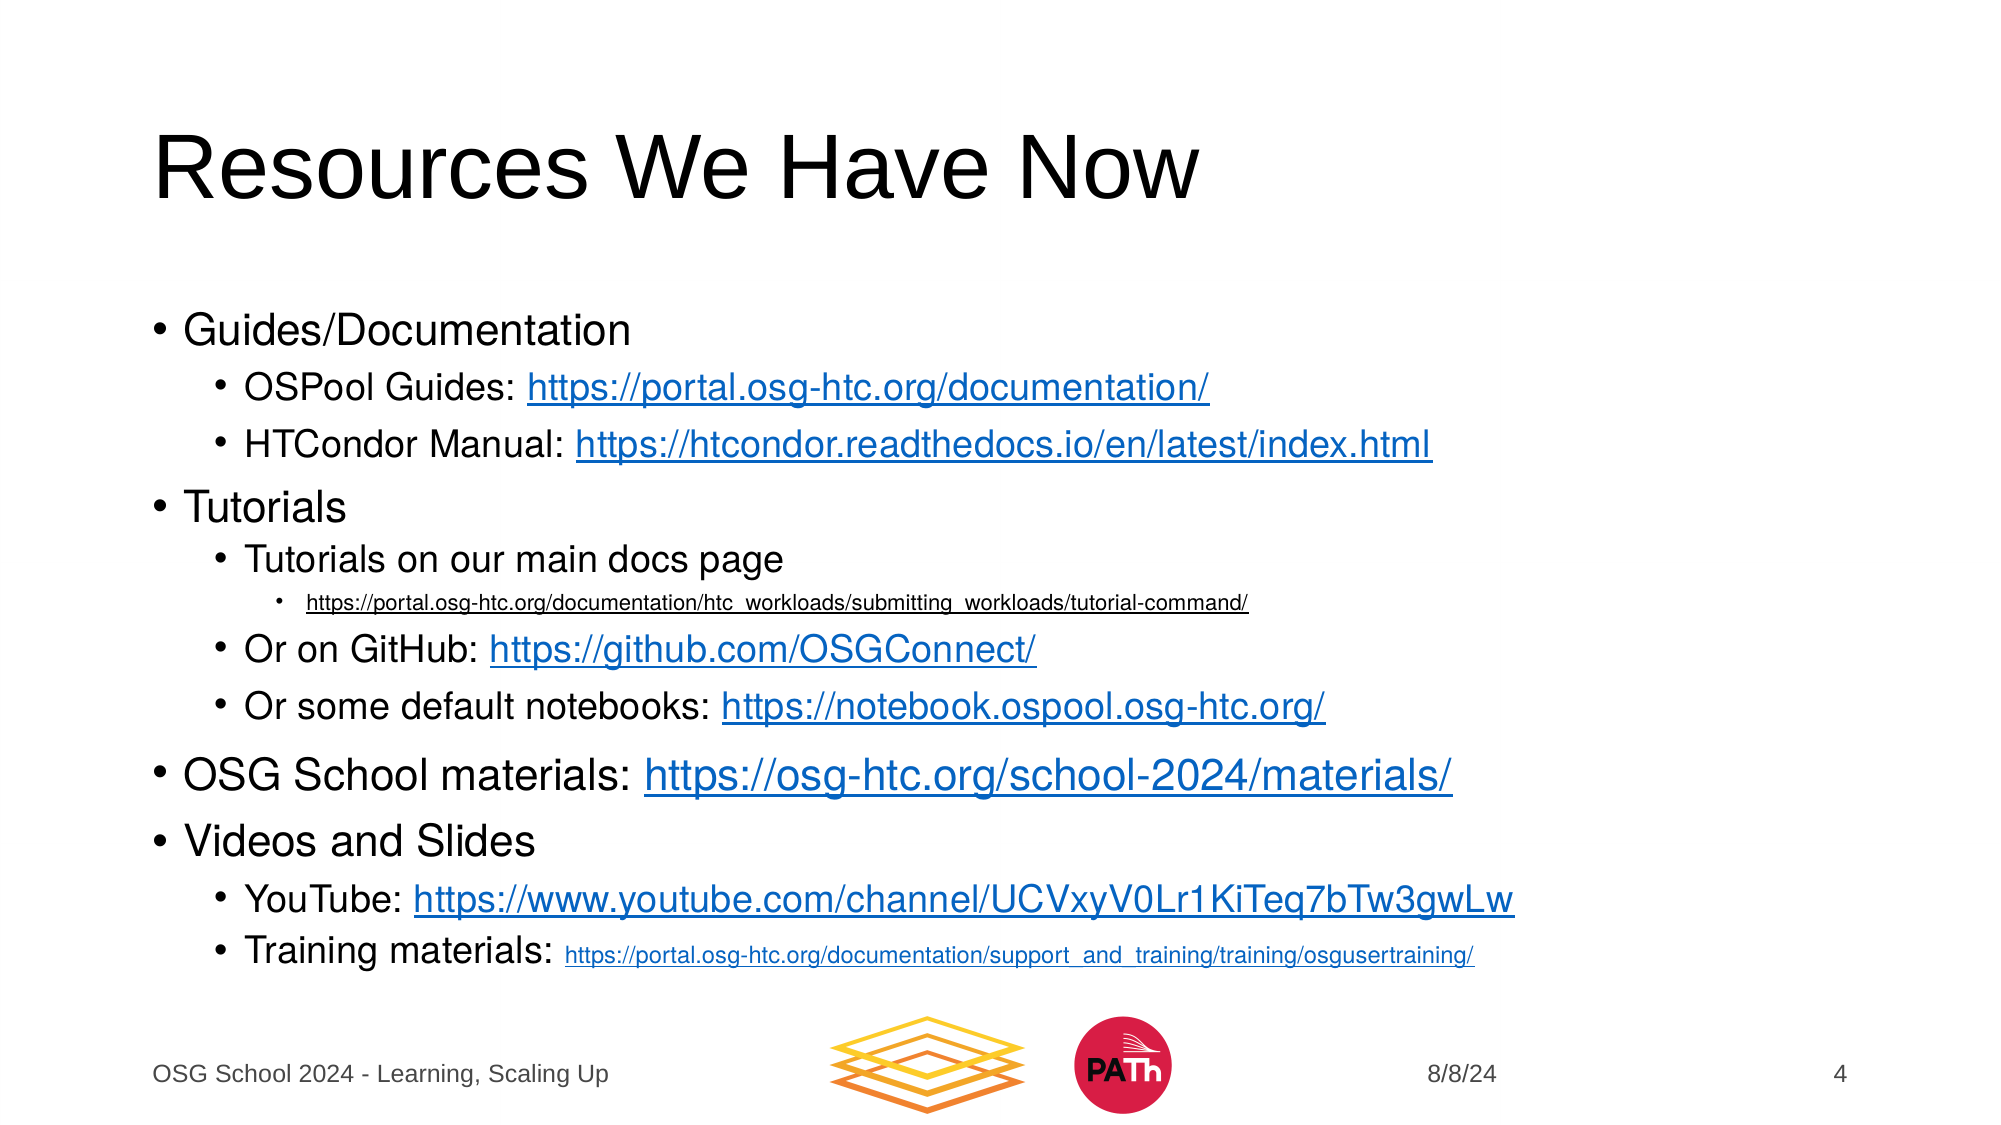

# Resources We Have Now
Guides/Documentation
OSPool Guides: https://portal.osg-htc.org/documentation/
HTCondor Manual: https://htcondor.readthedocs.io/en/latest/index.html
Tutorials
Tutorials on our main docs page
https://portal.osg-htc.org/documentation/htc_workloads/submitting_workloads/tutorial-command/
Or on GitHub: https://github.com/OSGConnect/
Or some default notebooks: https://notebook.ospool.osg-htc.org/
OSG School materials: https://osg-htc.org/school-2024/materials/
Videos and Slides
YouTube: https://www.youtube.com/channel/UCVxyV0Lr1KiTeq7bTw3gwLw
Training materials: https://portal.osg-htc.org/documentation/support_and_training/training/osgusertraining/
OSG School 2024 - Learning, Scaling Up
8/8/24
4